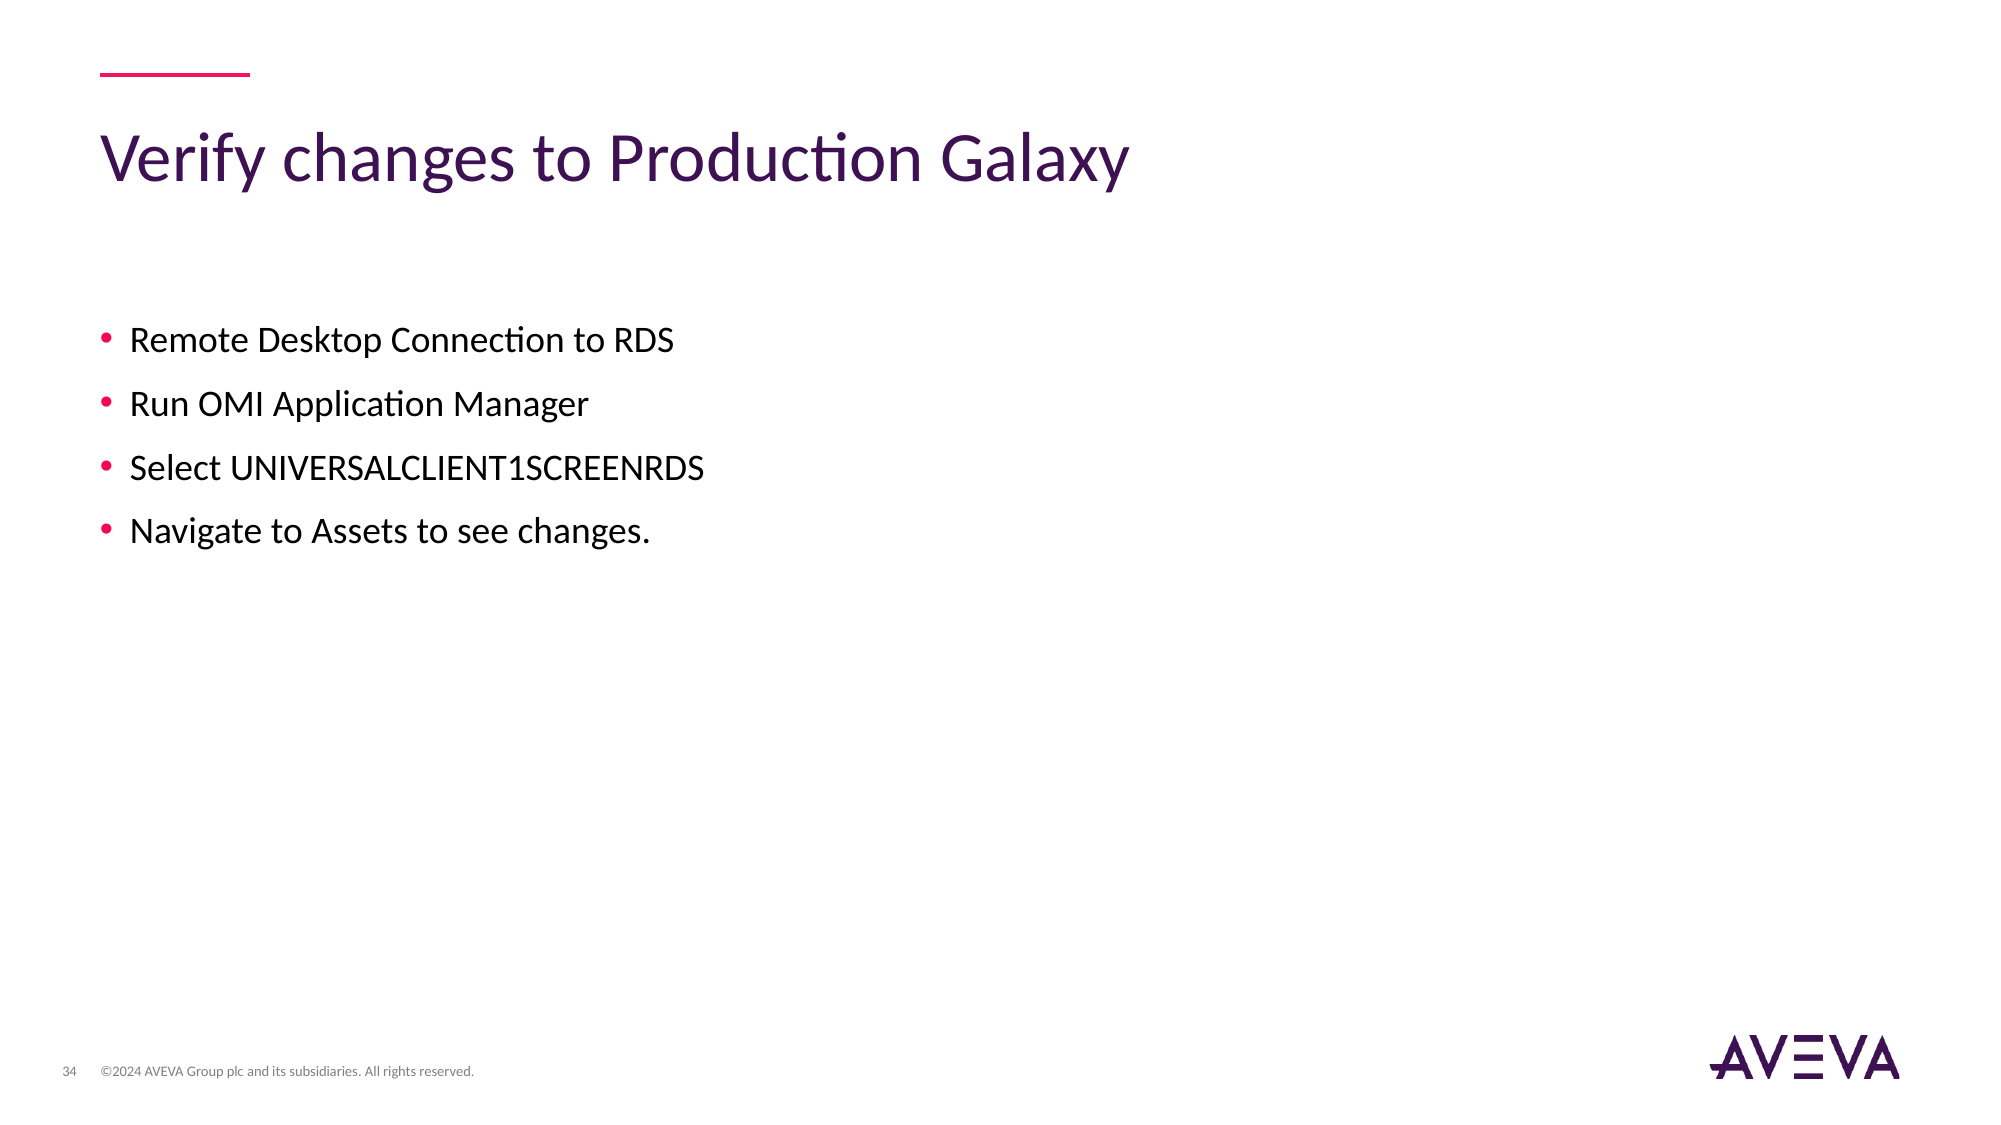

# Verify changes to Production Galaxy

Remote Desktop Connection to RDS
Run OMI Application Manager
Select UniversalClient1ScreenRDS
Navigate to Assets to see changes.
©2024 AVEVA Group plc and its subsidiaries. All rights reserved.
34